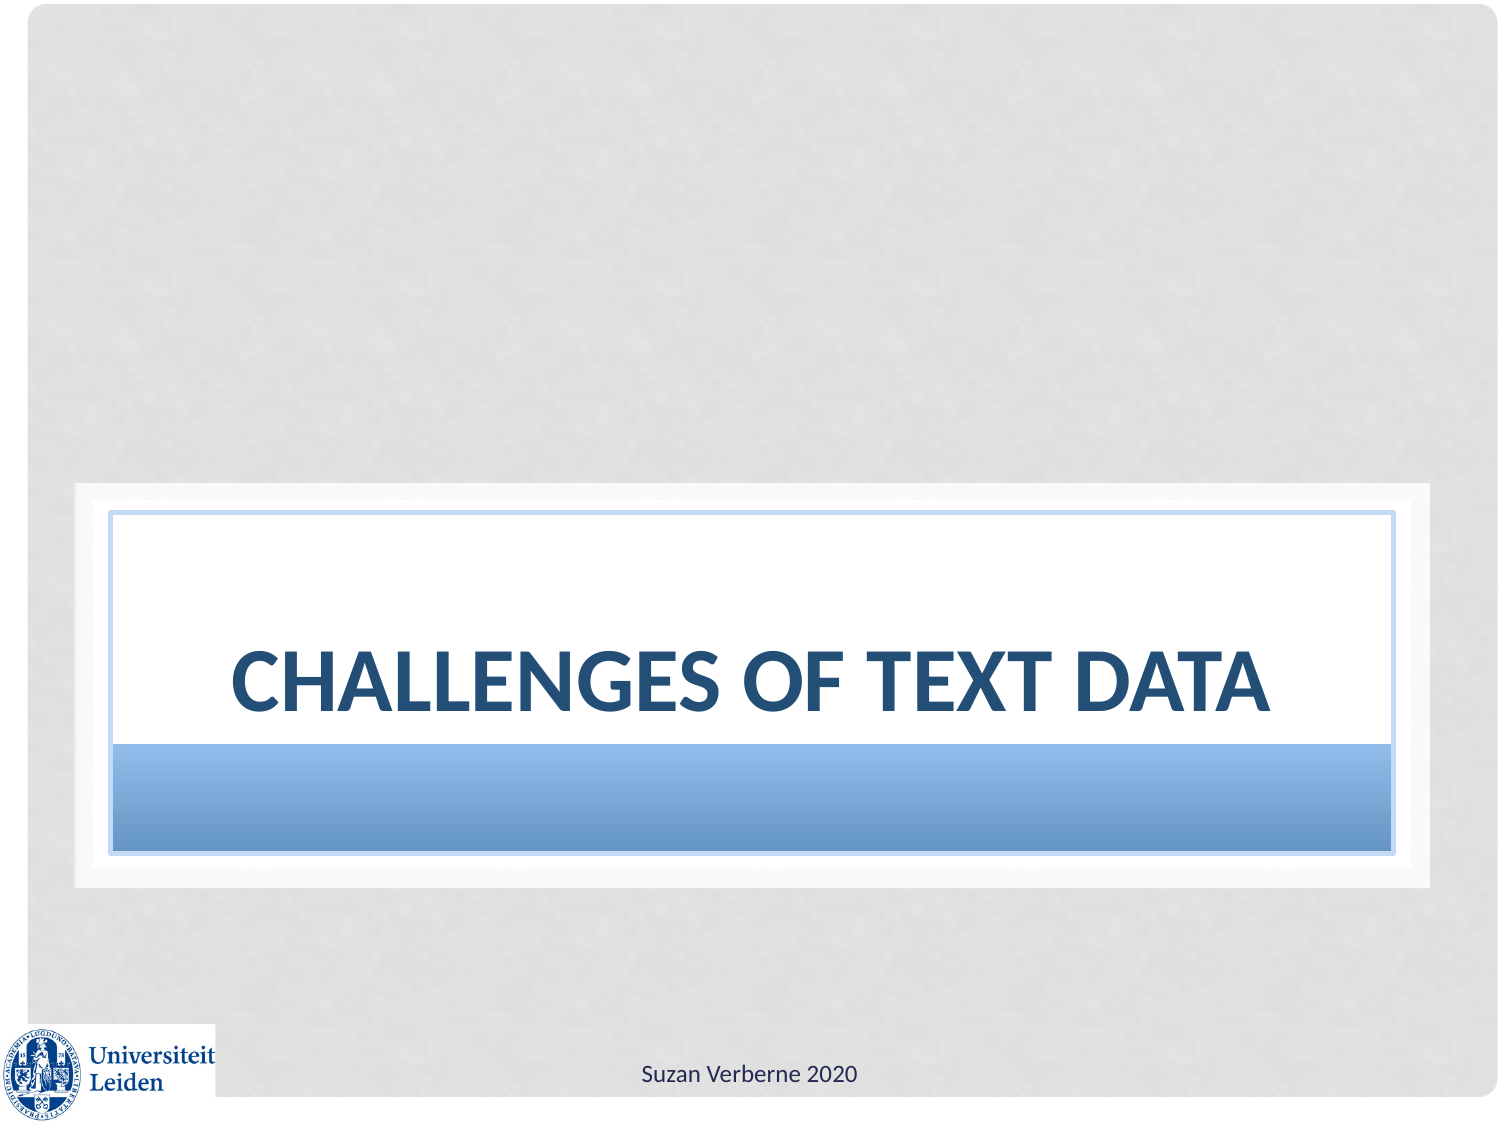

# Challenges of text data

Suzan Verberne 2020